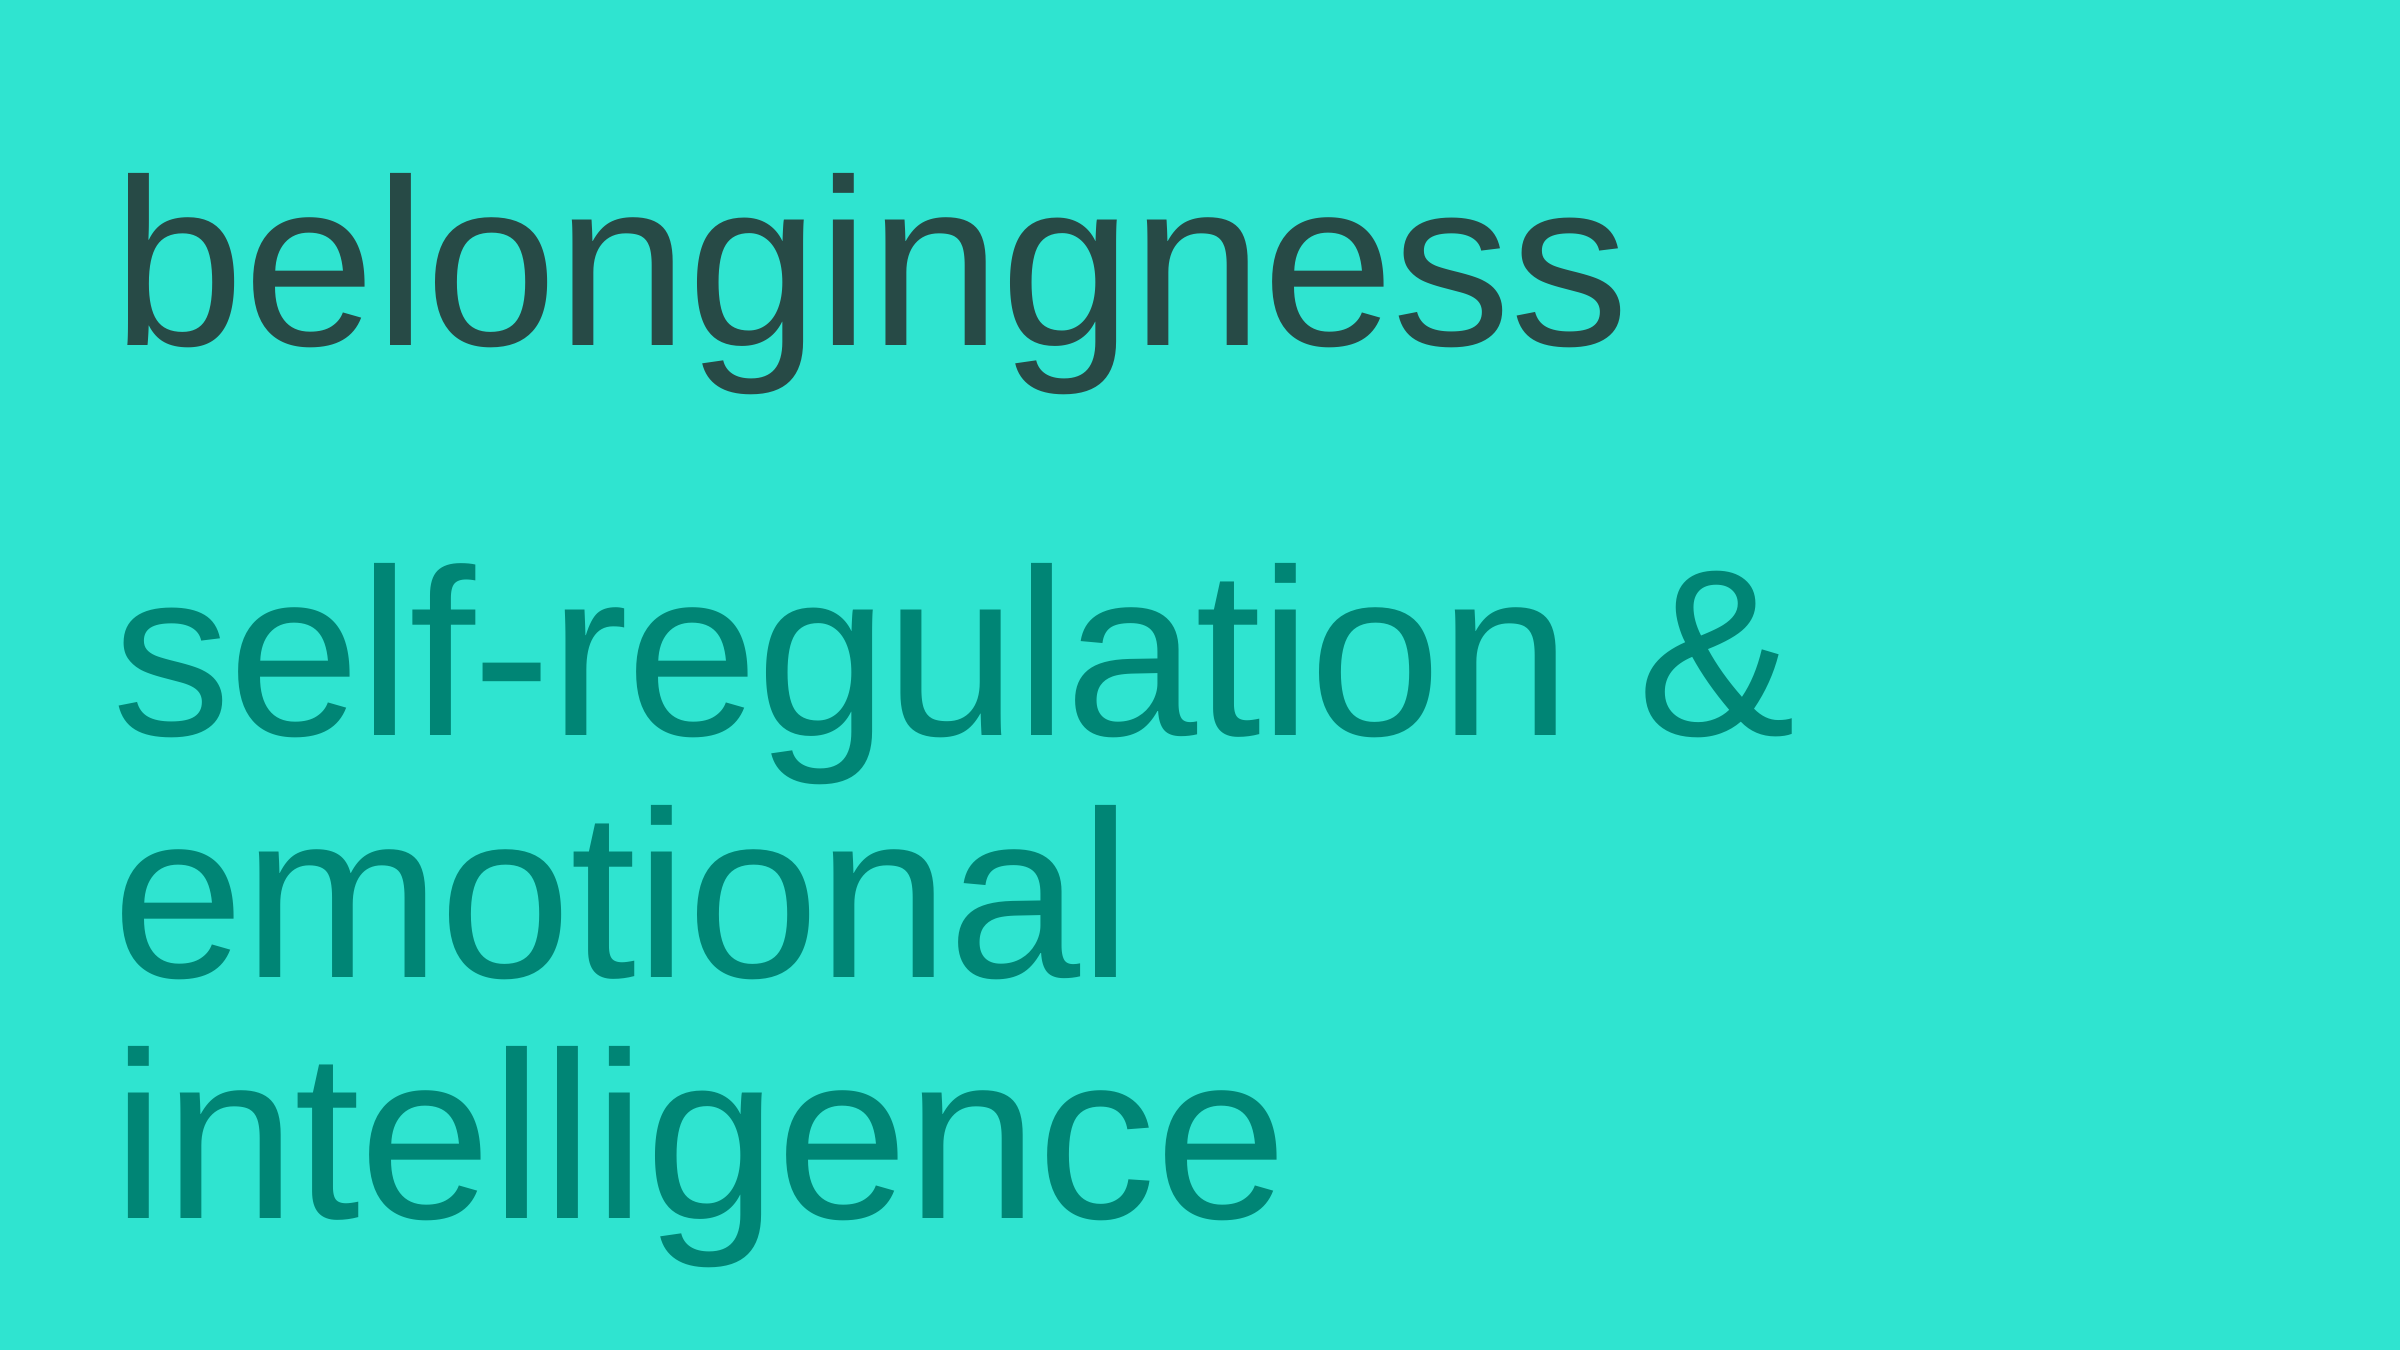

belongingness  self-regulation &
emotional intelligence
cognitive flexibility &  effective feedback
59